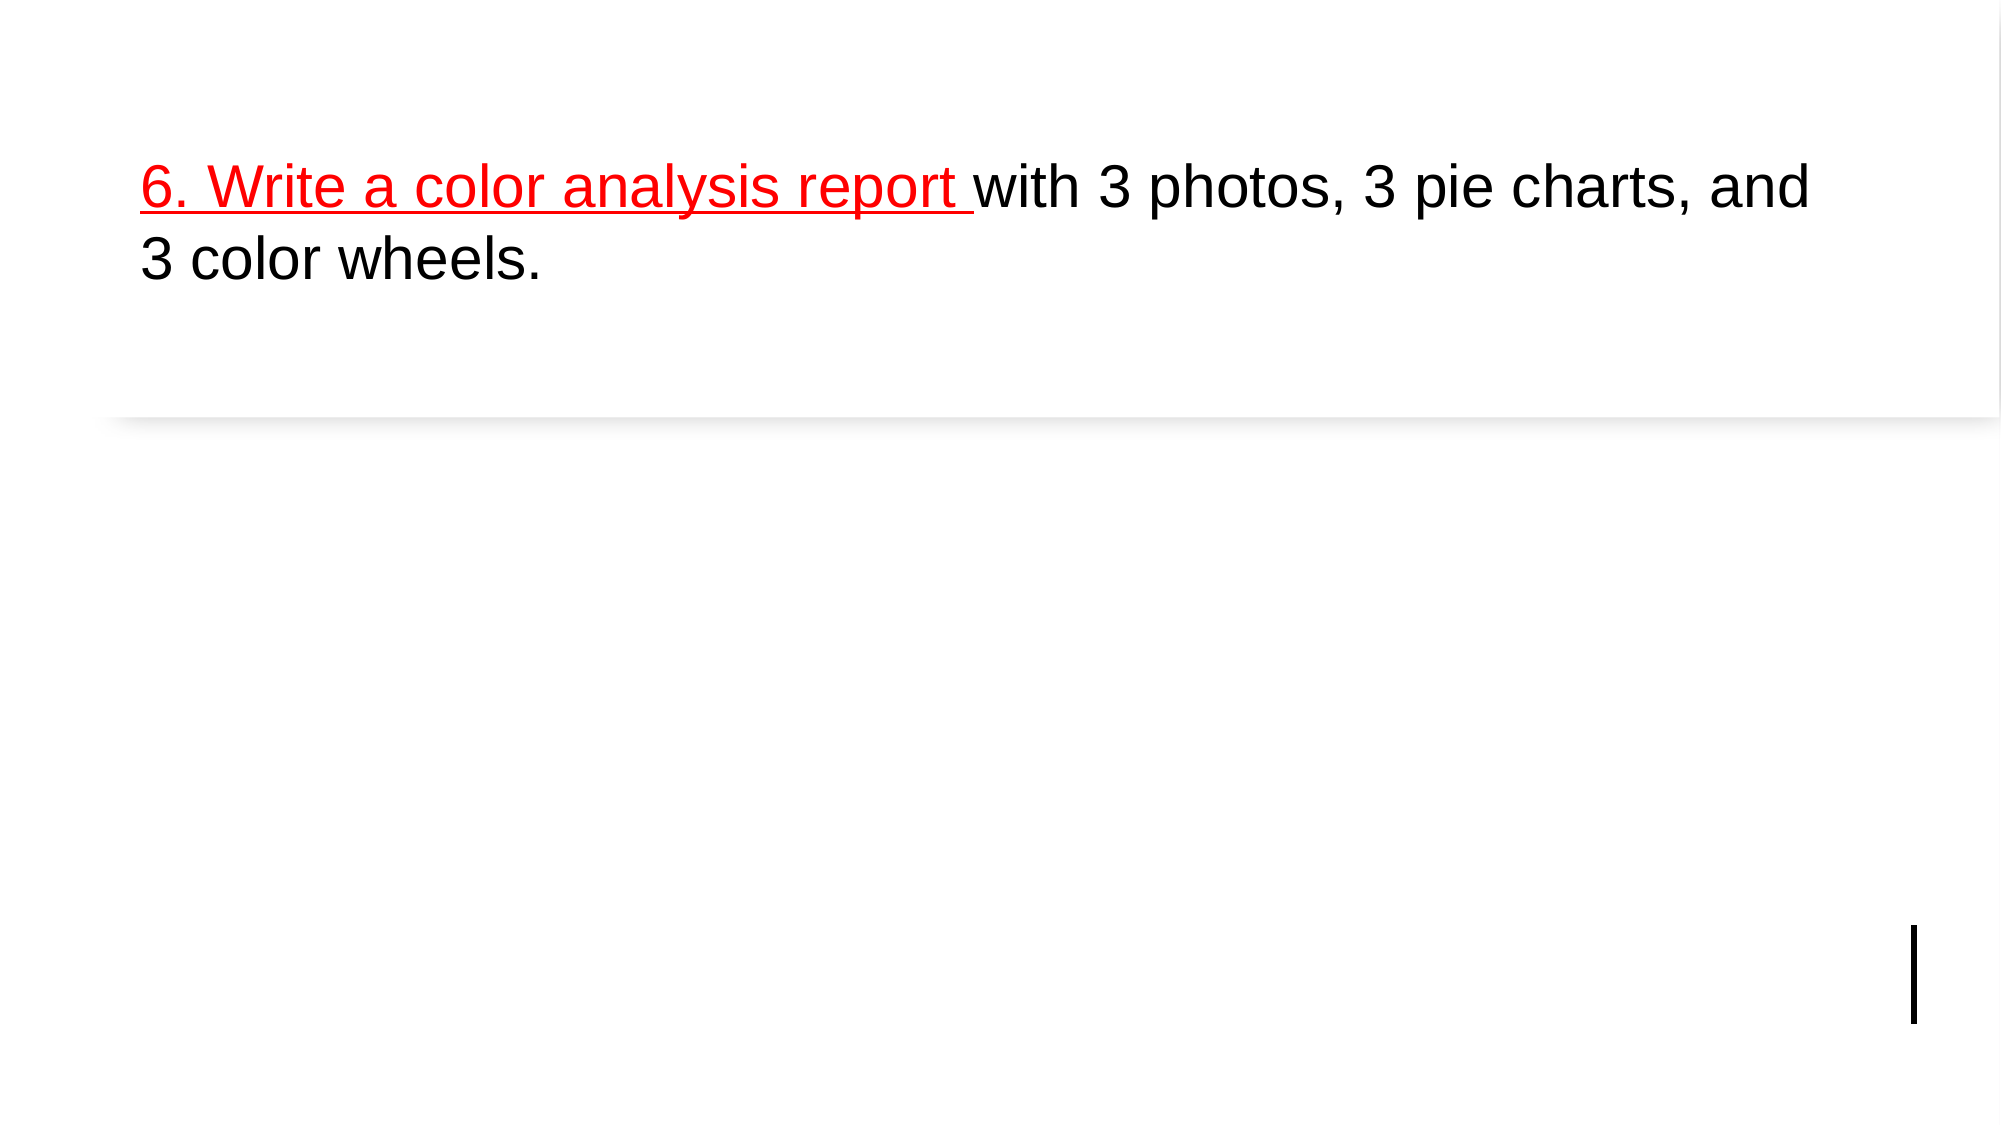

# 6. Write a color analysis report with 3 photos, 3 pie charts, and 3 color wheels.